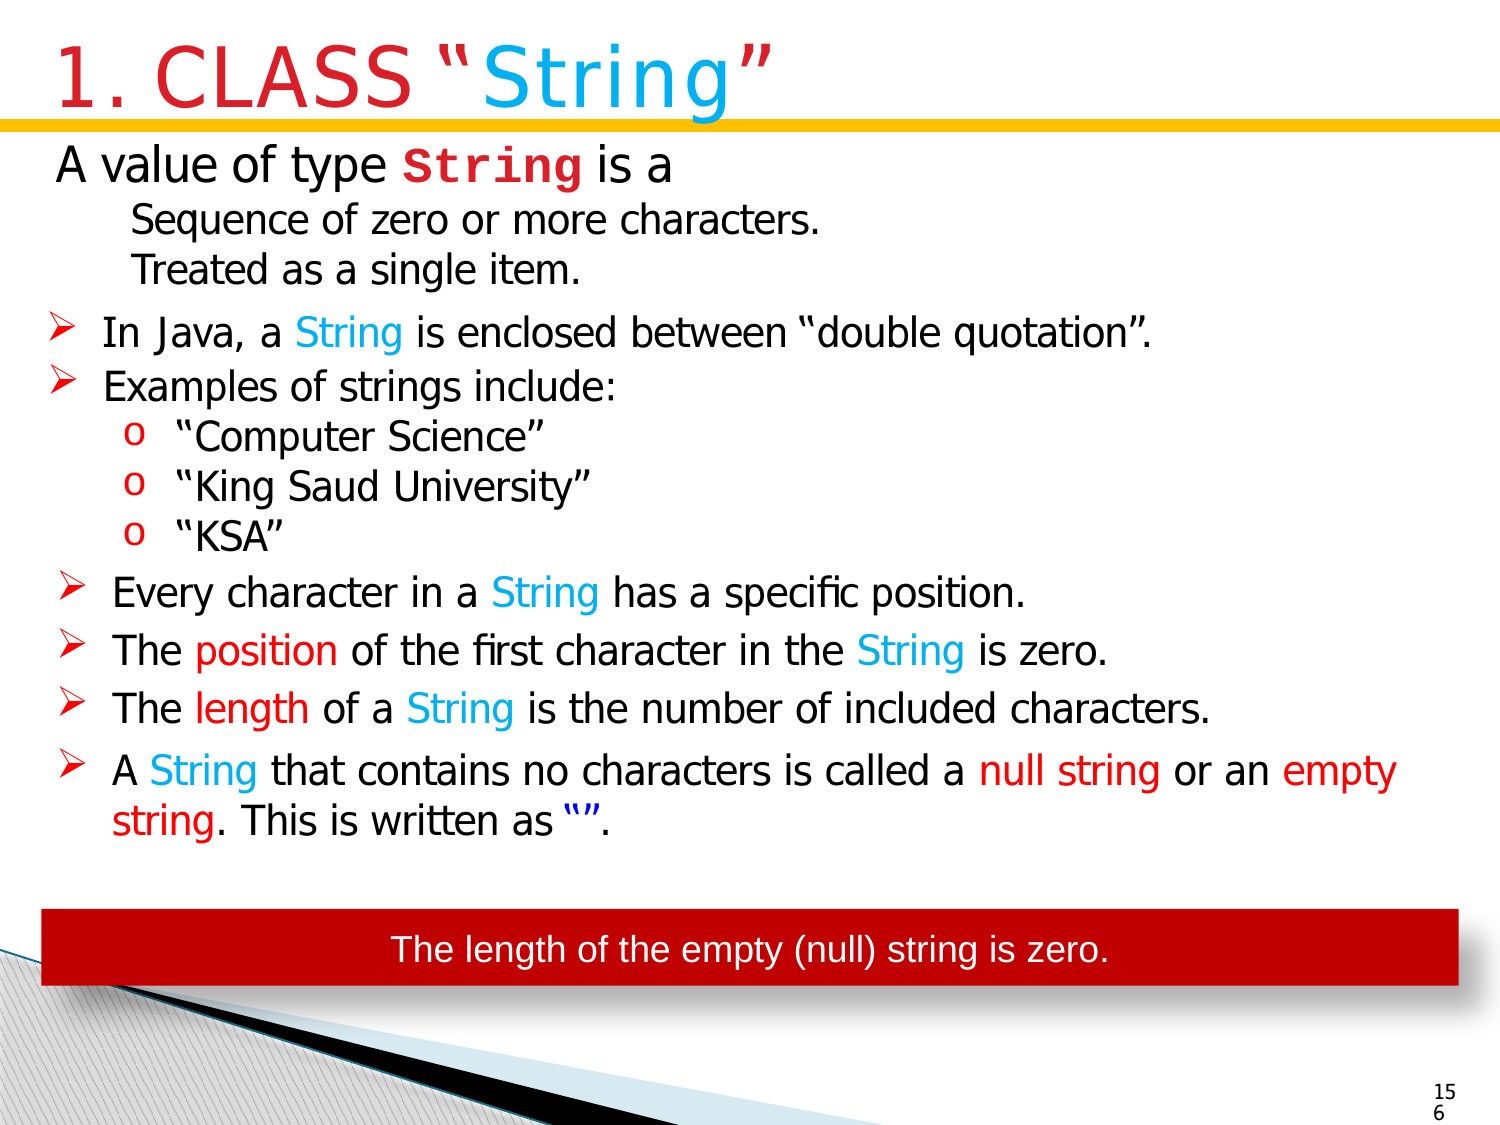

# 1. CLASS “String”
A value of type String is a
Sequence of zero or more characters.
Treated as a single item.
In Java, a String is enclosed between “double quotation”.
Examples of strings include:
“Computer Science”
“King Saud University”
“KSA”
Every character in a String has a specific position.
The position of the first character in the String is zero.
The length of a String is the number of included characters.
A String that contains no characters is called a null string or an empty string. This is written as “”.
The length of the empty (null) string is zero.
156